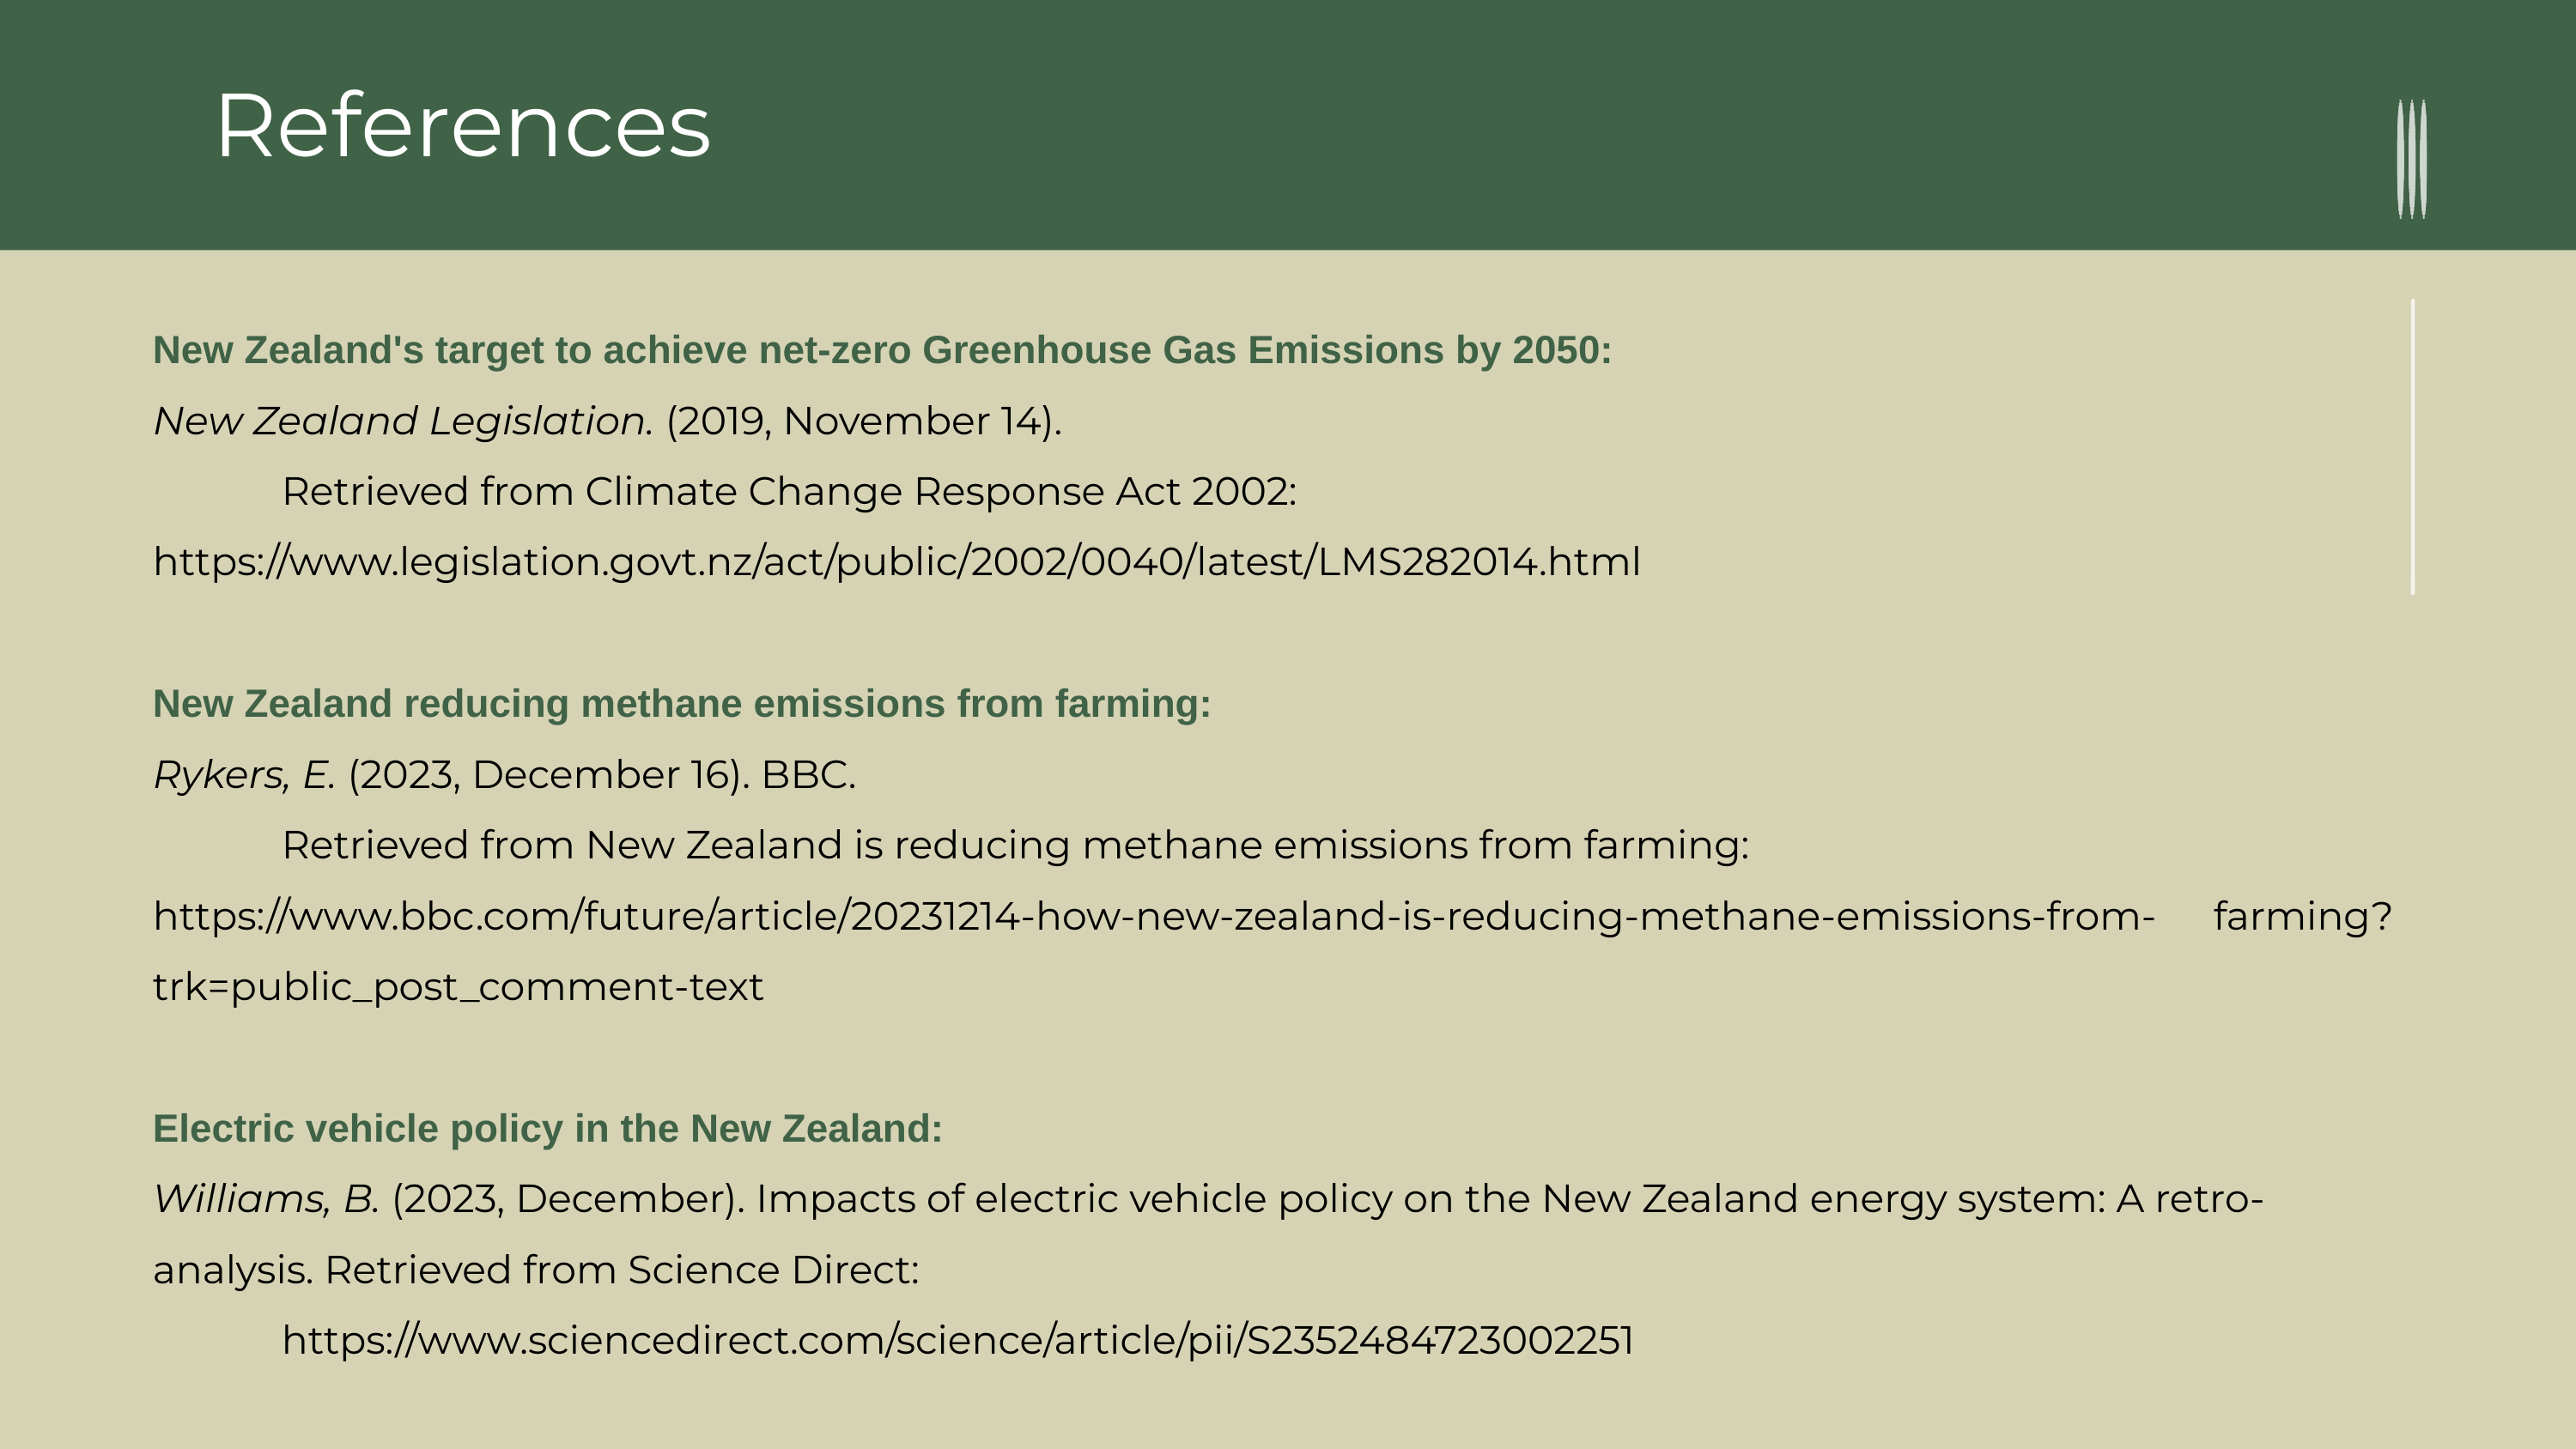

References

New Zealand's target to achieve net-zero Greenhouse Gas Emissions by 2050:
New Zealand Legislation. (2019, November 14).
	Retrieved from Climate Change Response Act 2002: 	https://www.legislation.govt.nz/act/public/2002/0040/latest/LMS282014.html

New Zealand reducing methane emissions from farming:
Rykers, E. (2023, December 16). BBC.
	Retrieved from New Zealand is reducing methane emissions from farming: 	https://www.bbc.com/future/article/20231214-how-new-zealand-is-reducing-methane-emissions-from-	farming?trk=public_post_comment-text

Electric vehicle policy in the New Zealand:
Williams, B. (2023, December). Impacts of electric vehicle policy on the New Zealand energy system: A retro-	analysis. Retrieved from Science Direct:
	https://www.sciencedirect.com/science/article/pii/S2352484723002251